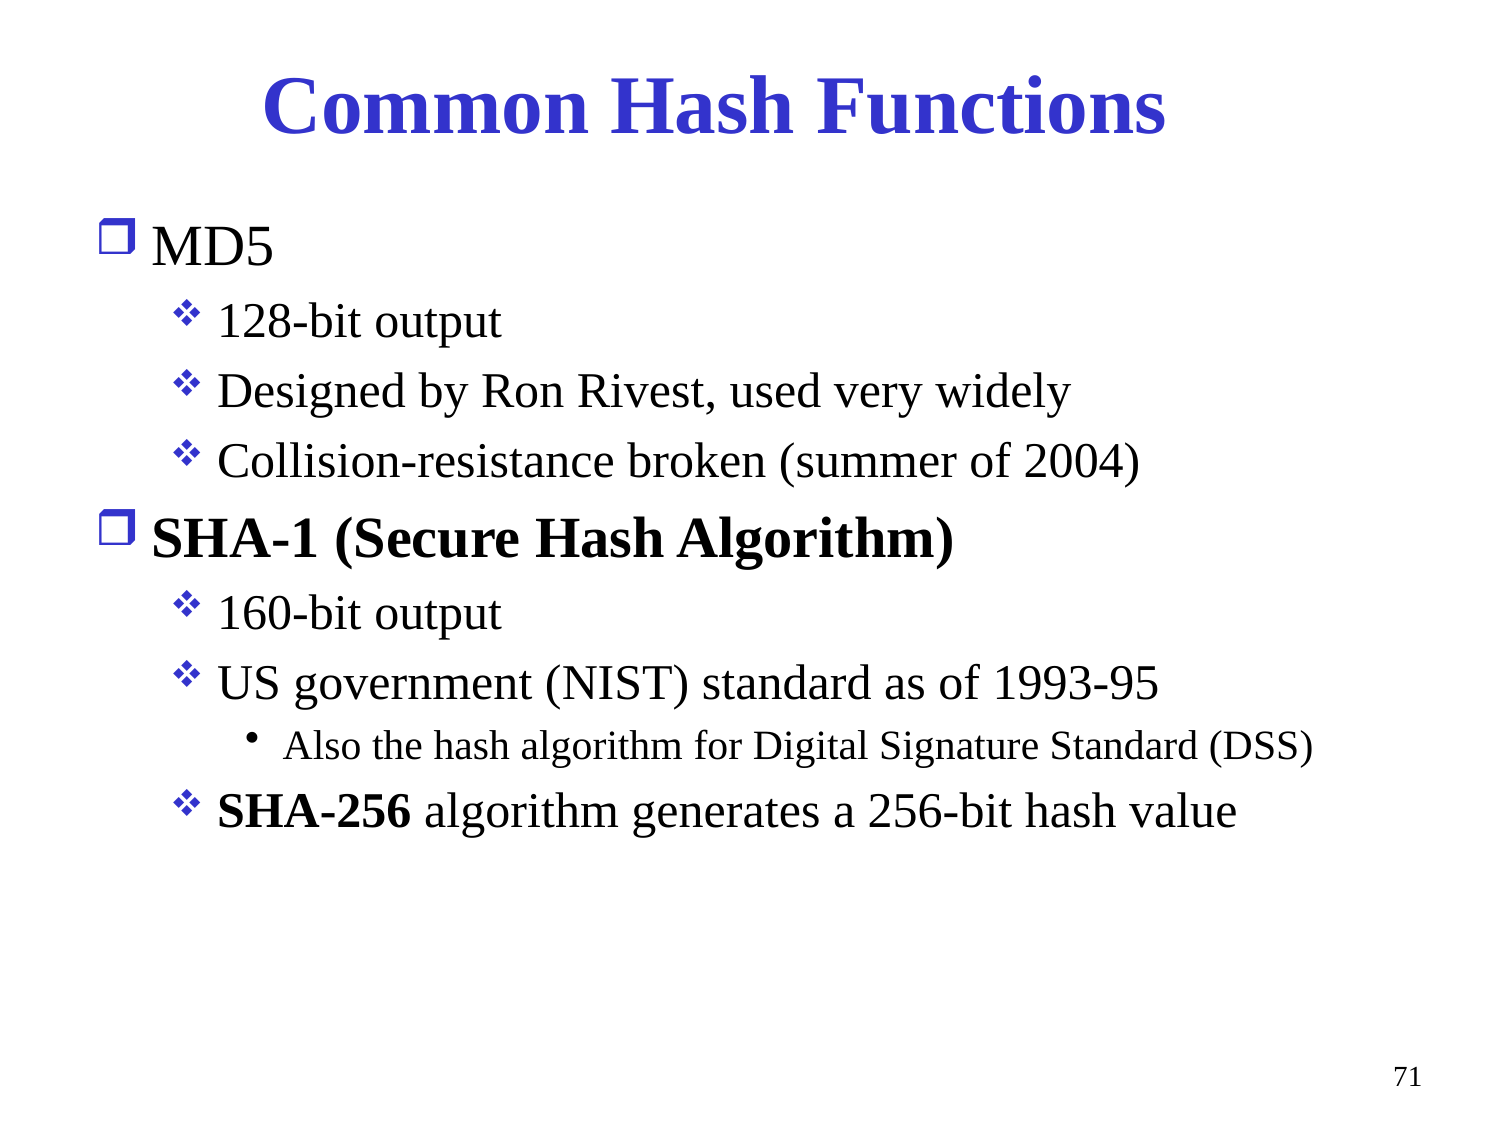

# Common Hash Functions
MD5
128-bit output
Designed by Ron Rivest, used very widely
Collision-resistance broken (summer of 2004)
SHA-1 (Secure Hash Algorithm)
160-bit output
US government (NIST) standard as of 1993-95
Also the hash algorithm for Digital Signature Standard (DSS)
SHA-256 algorithm generates a 256-bit hash value
71